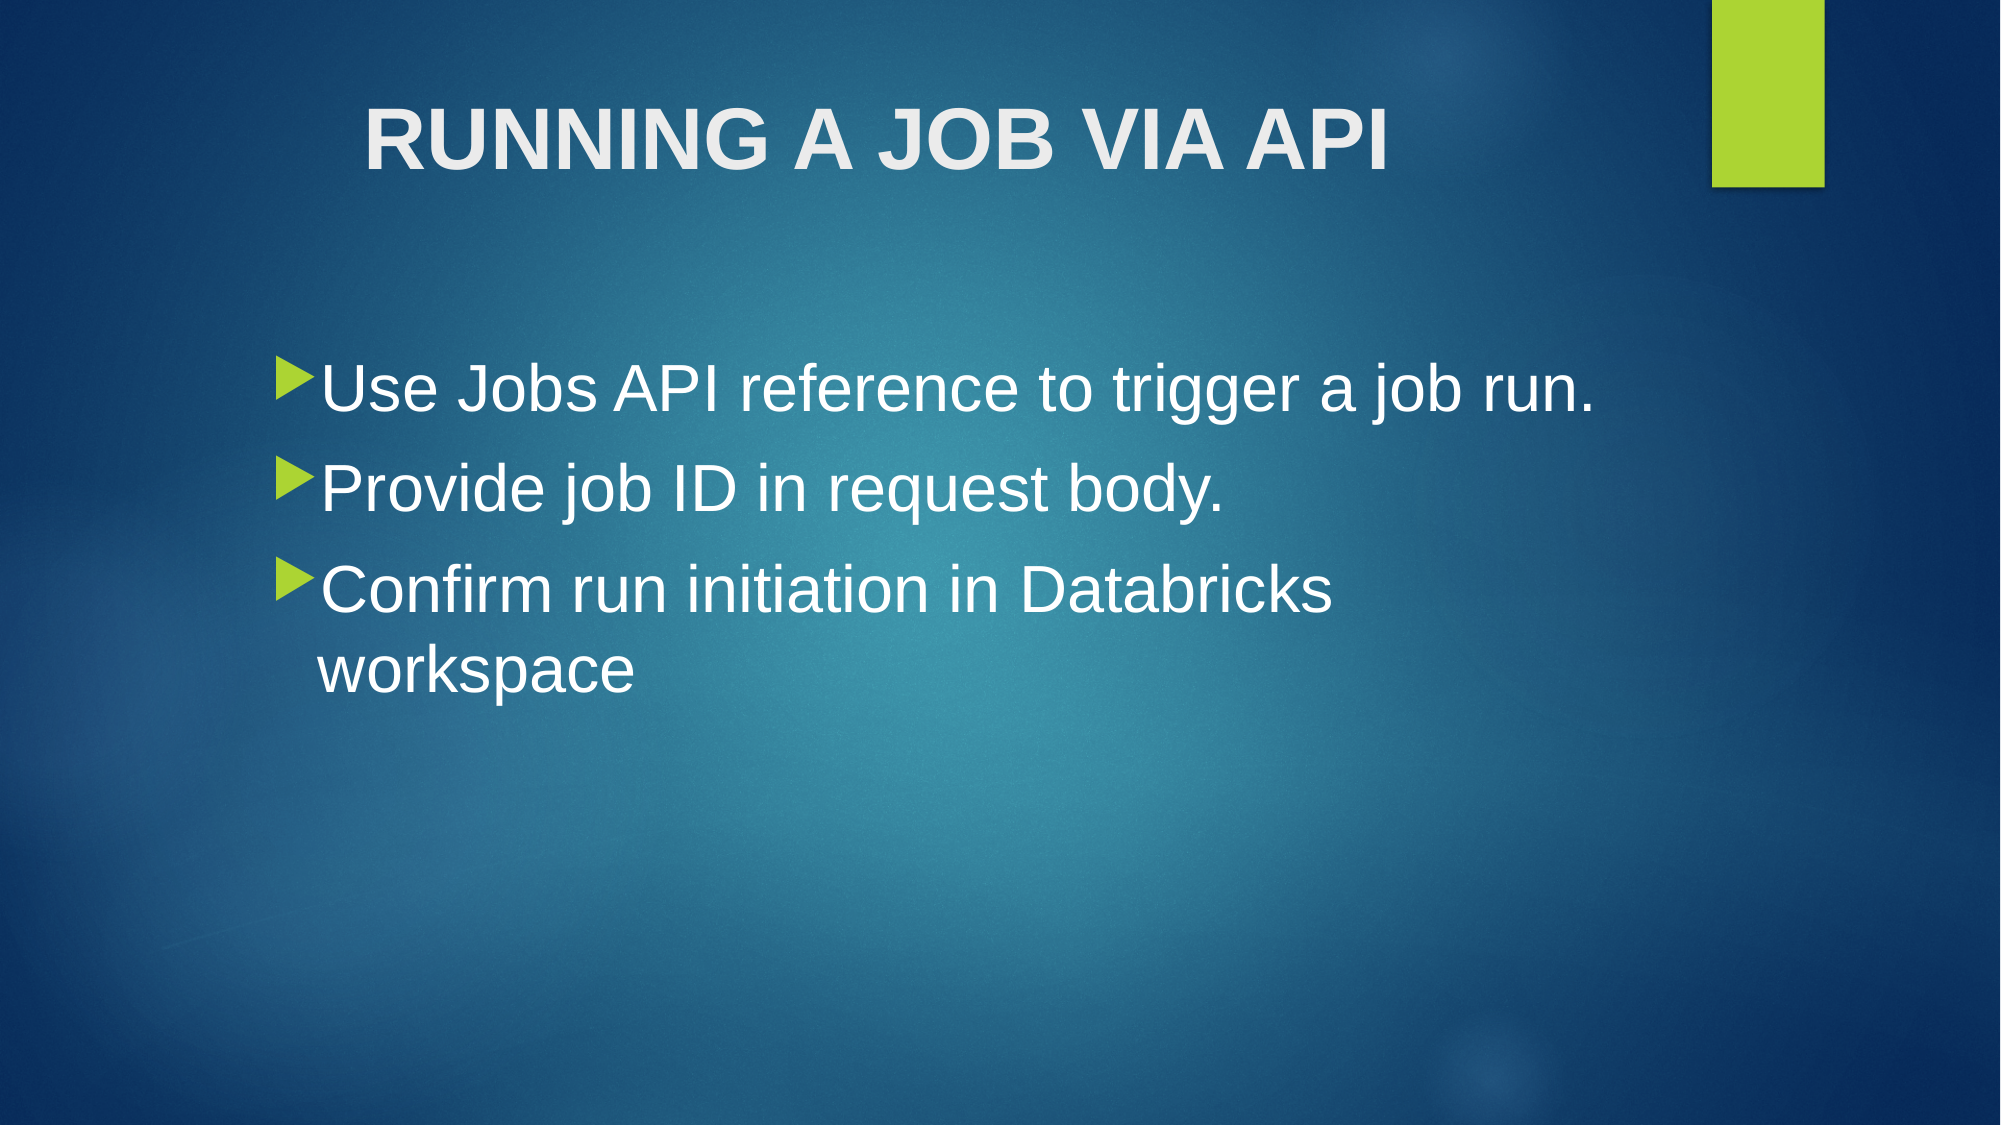

# RUNNING A JOB VIA API
Use Jobs API reference to trigger a job run.
Provide job ID in request body.
Confirm run initiation in Databricks workspace